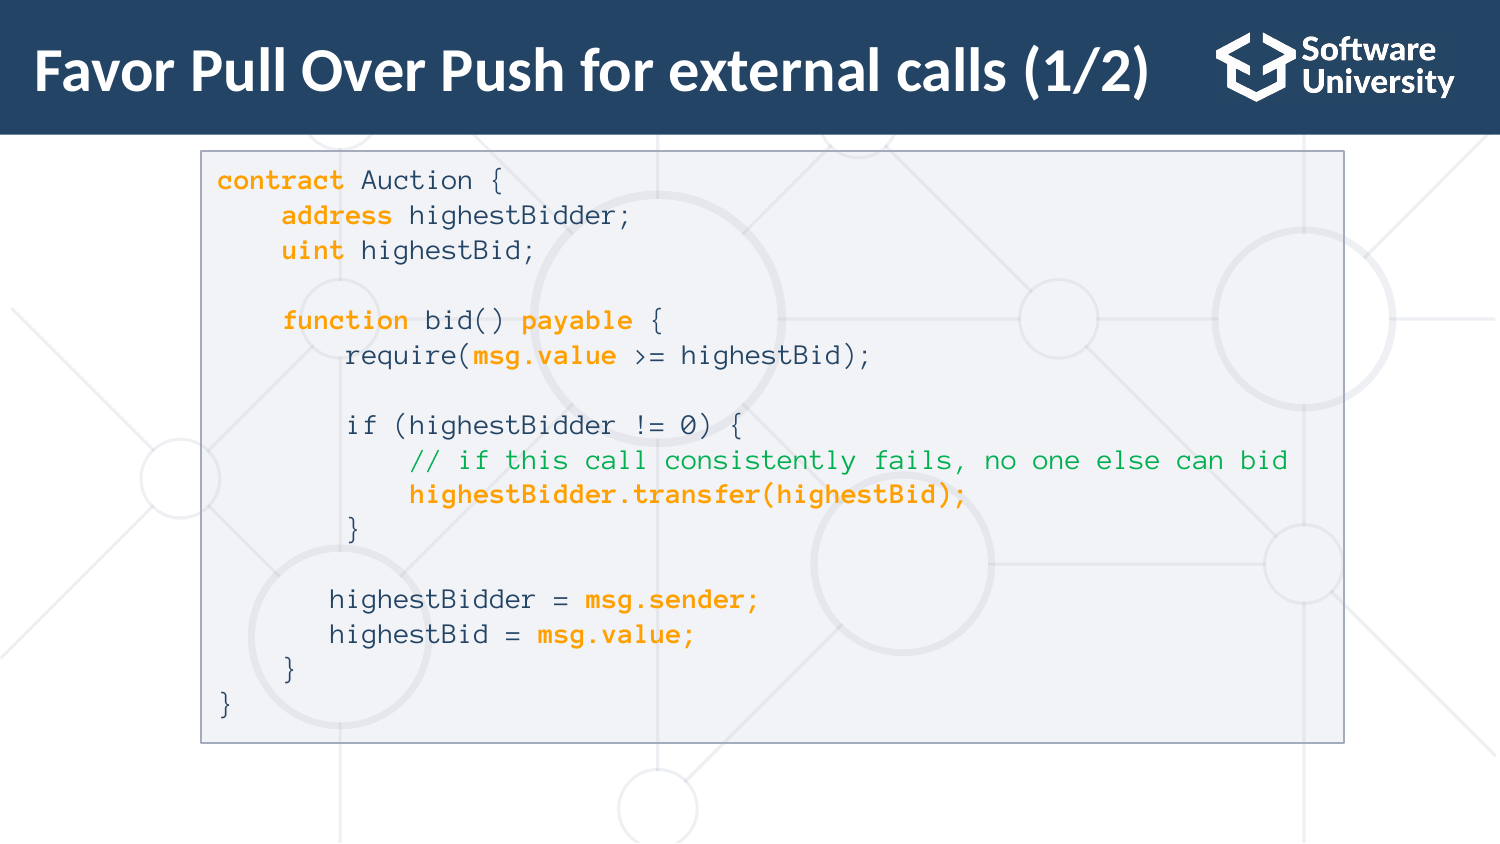

# Favor Pull Over Push for external calls (1/2)
contract Auction {
    address highestBidder;
    uint highestBid;

    function bid() payable {
        require(msg.value >= highestBid);

        if (highestBidder != 0) {
            // if this call consistently fails, no one else can bid
            highestBidder.transfer(highestBid);
        }

       highestBidder = msg.sender;
       highestBid = msg.value;
    }
}